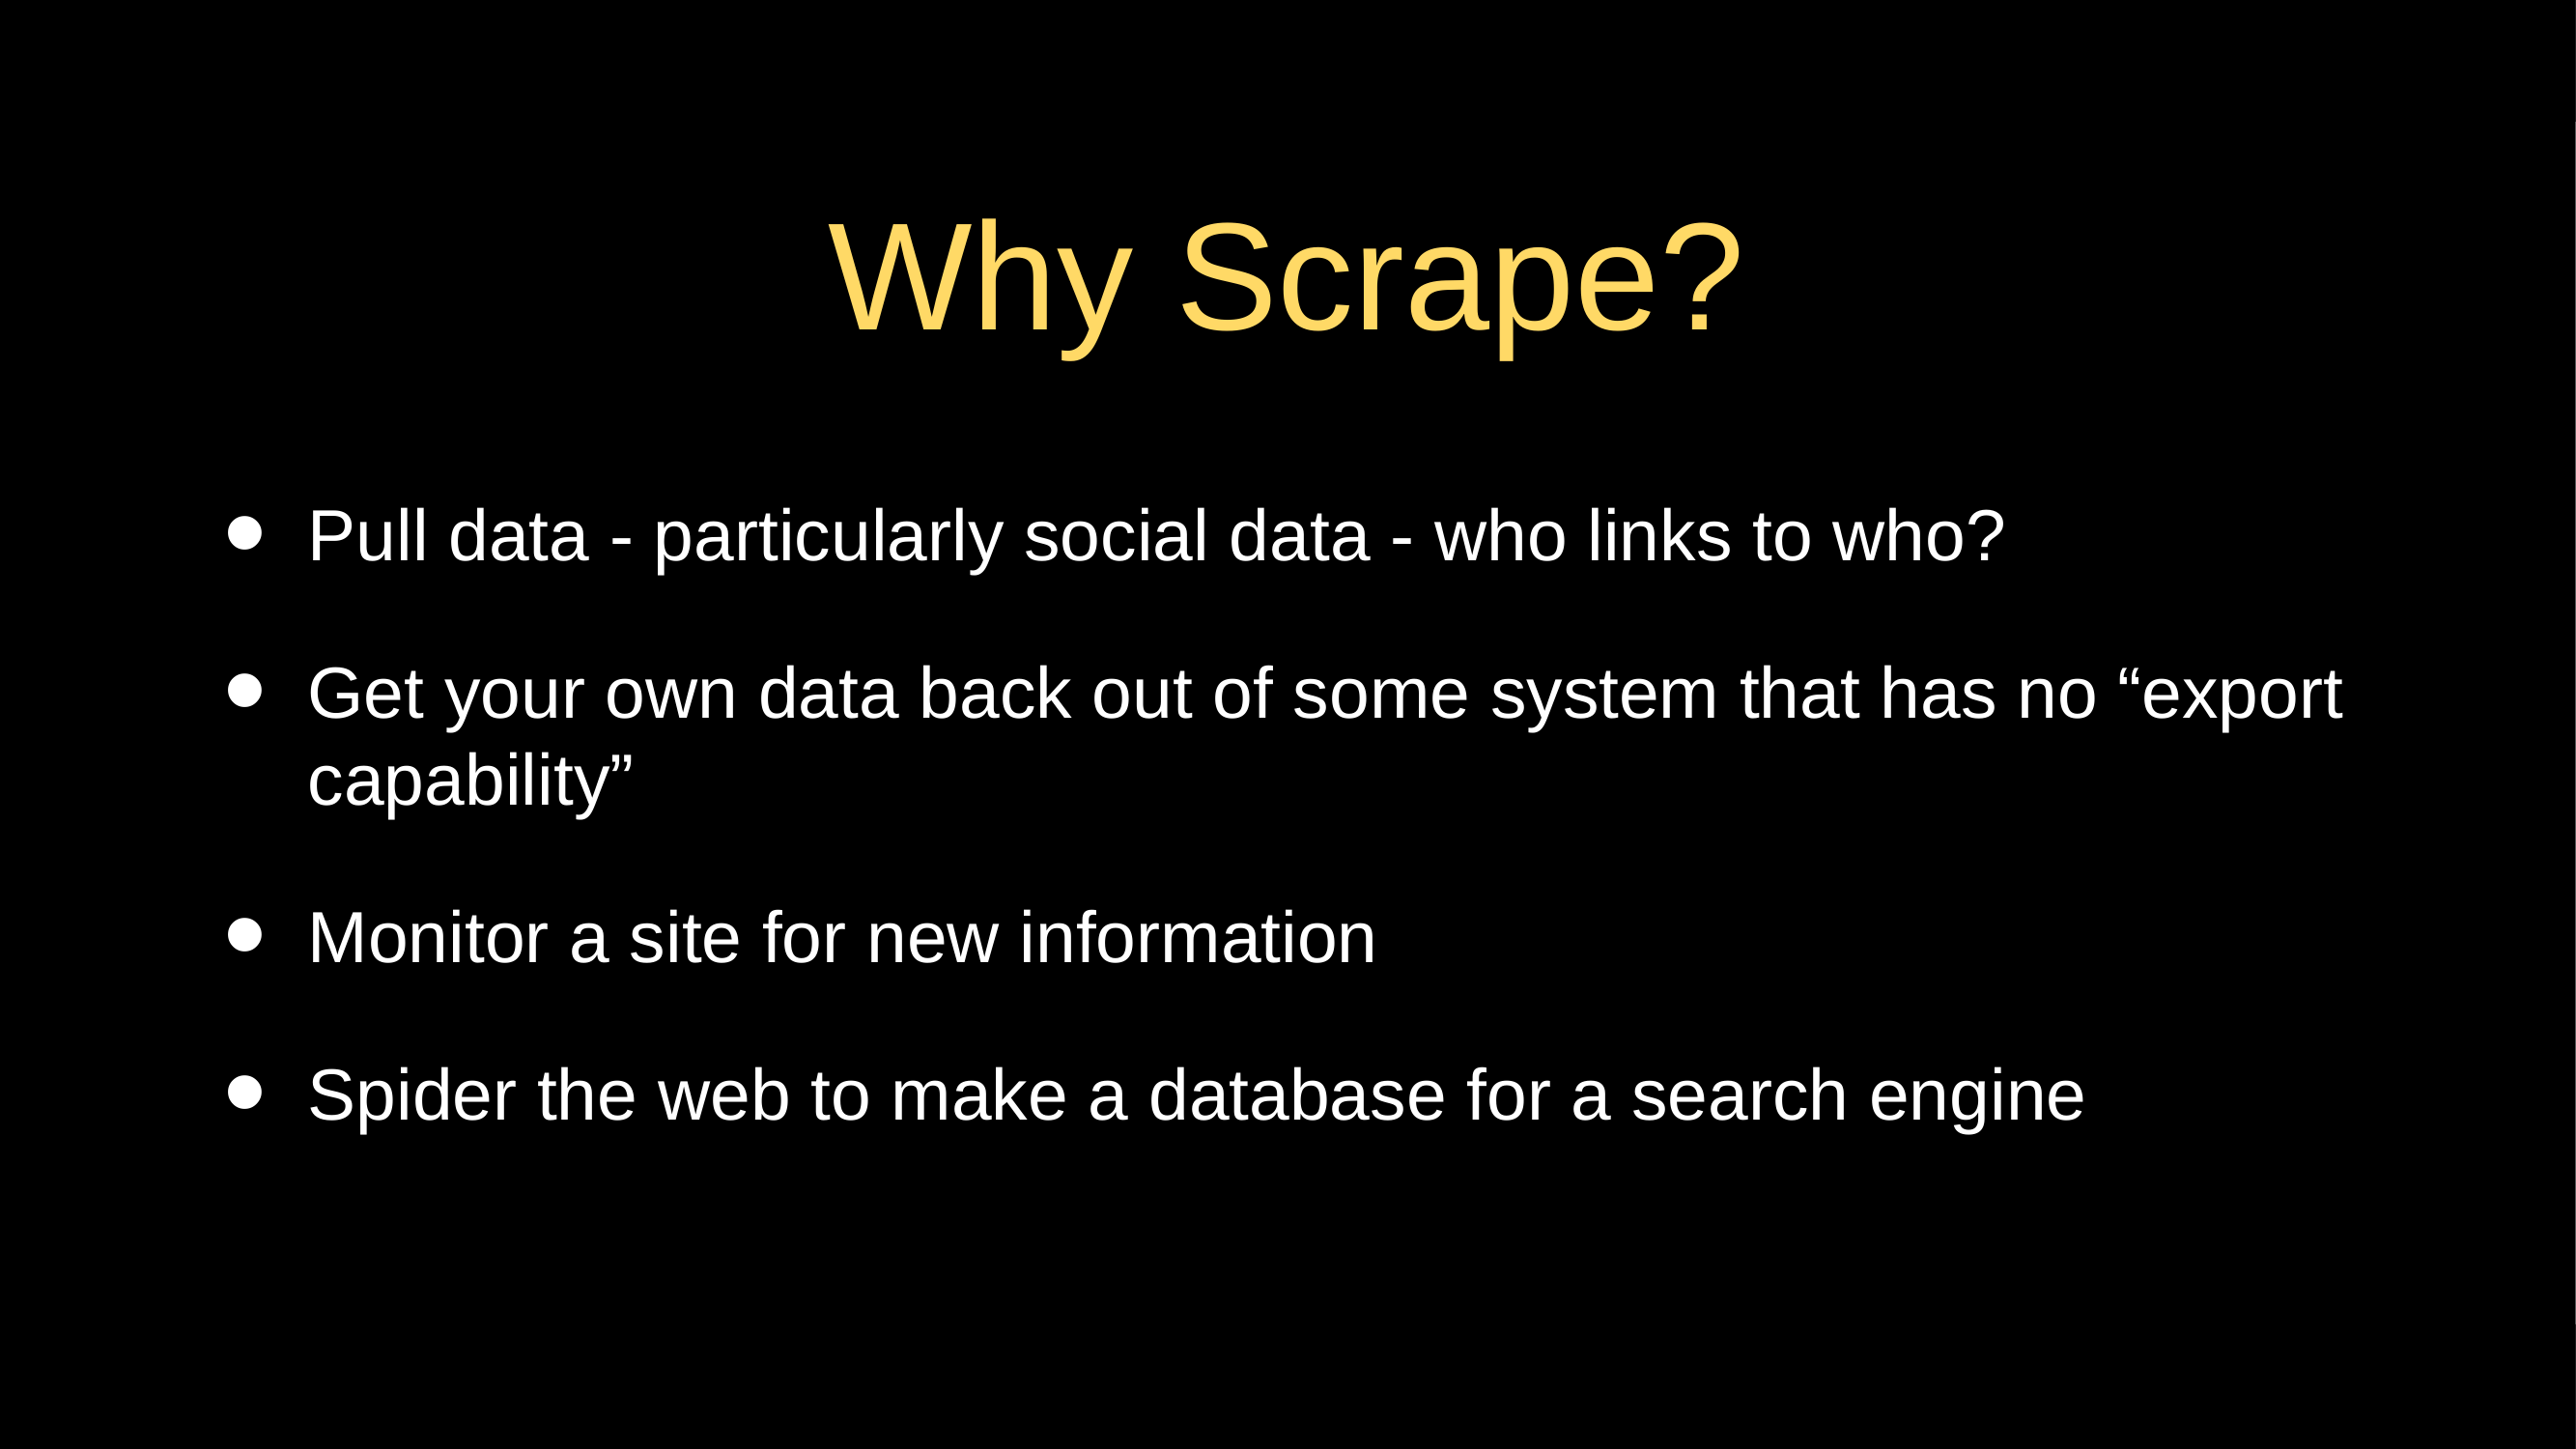

# Why Scrape?
Pull data - particularly social data - who links to who?
Get your own data back out of some system that has no “export capability”
Monitor a site for new information
Spider the web to make a database for a search engine